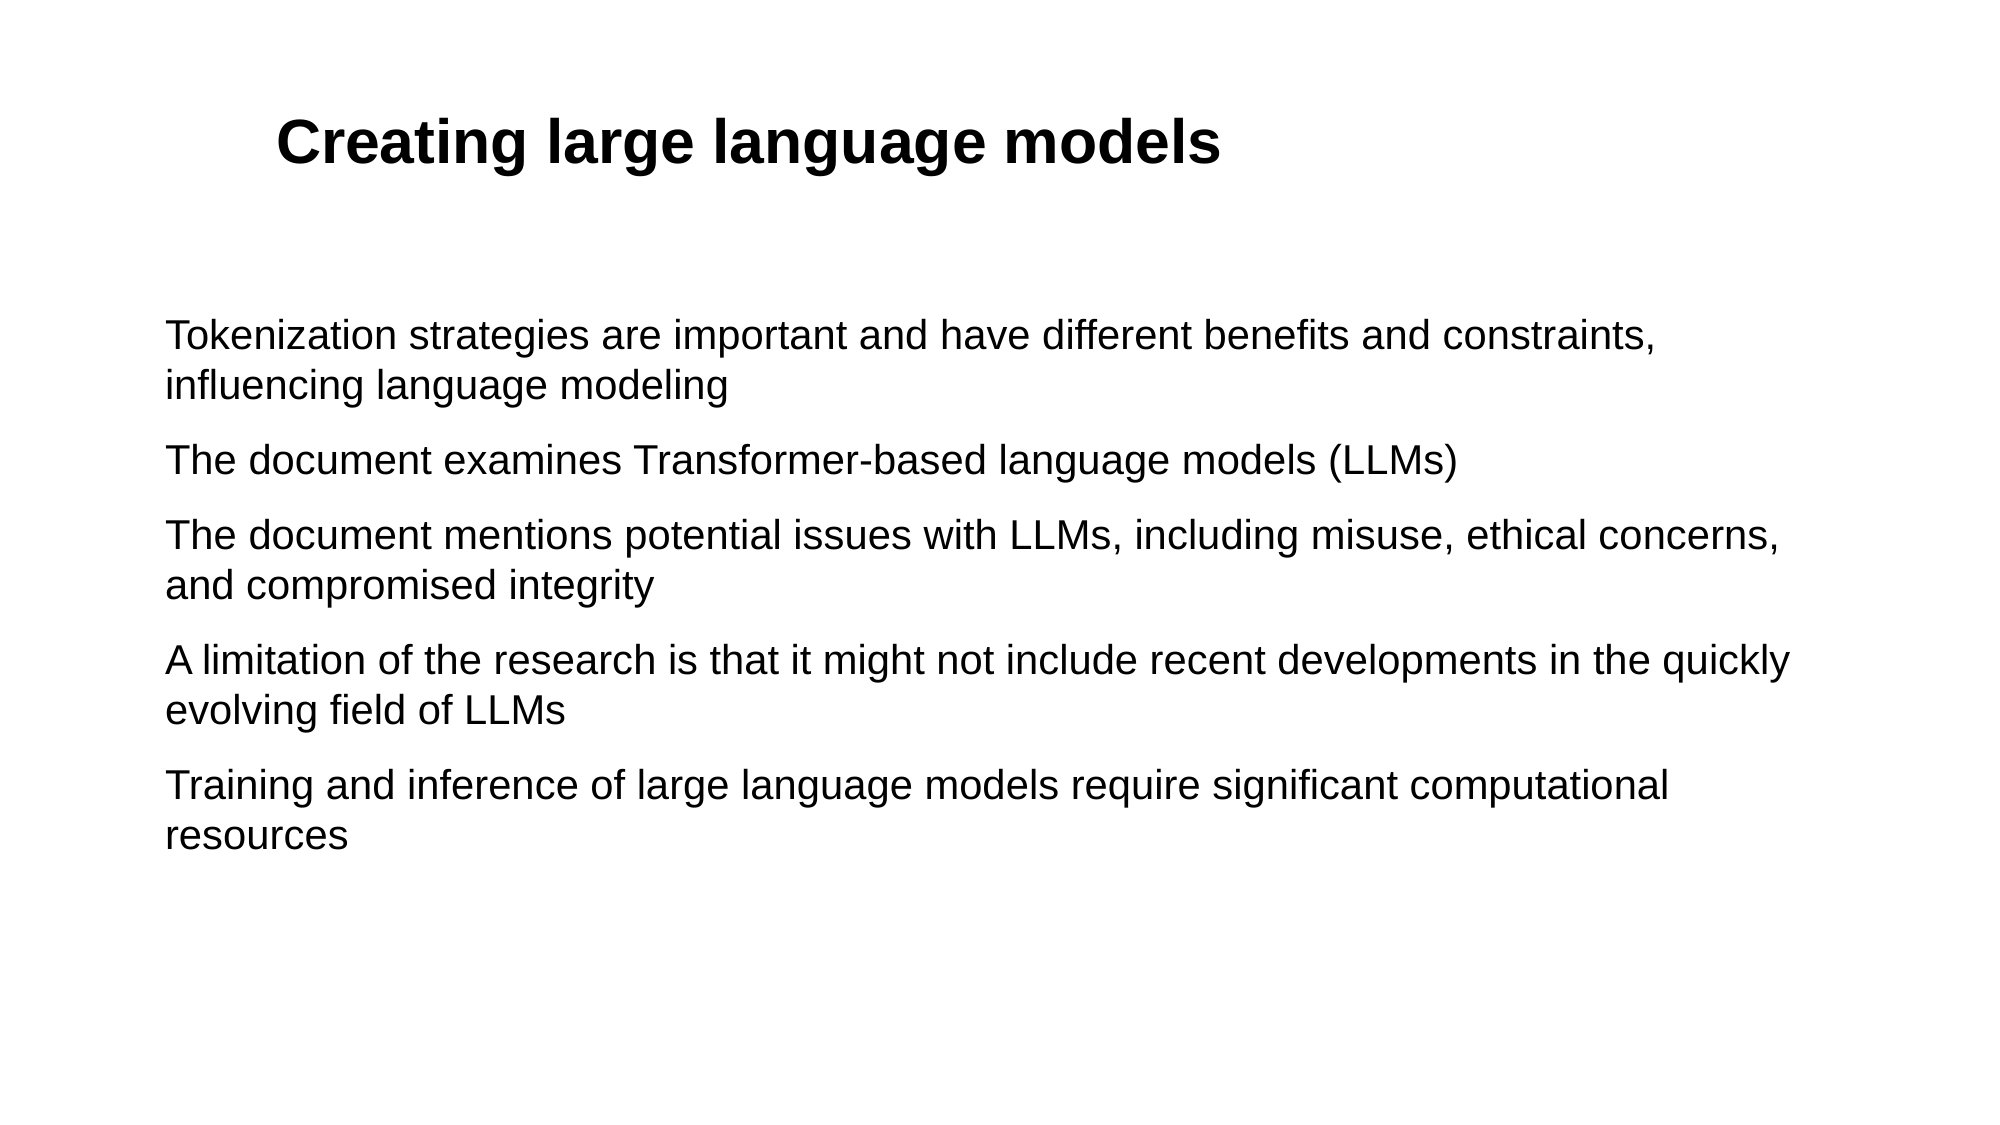

# Creating large language models

Tokenization strategies are important and have different benefits and constraints, influencing language modeling
The document examines Transformer-based language models (LLMs)
The document mentions potential issues with LLMs, including misuse, ethical concerns, and compromised integrity
A limitation of the research is that it might not include recent developments in the quickly evolving field of LLMs
Training and inference of large language models require significant computational resources